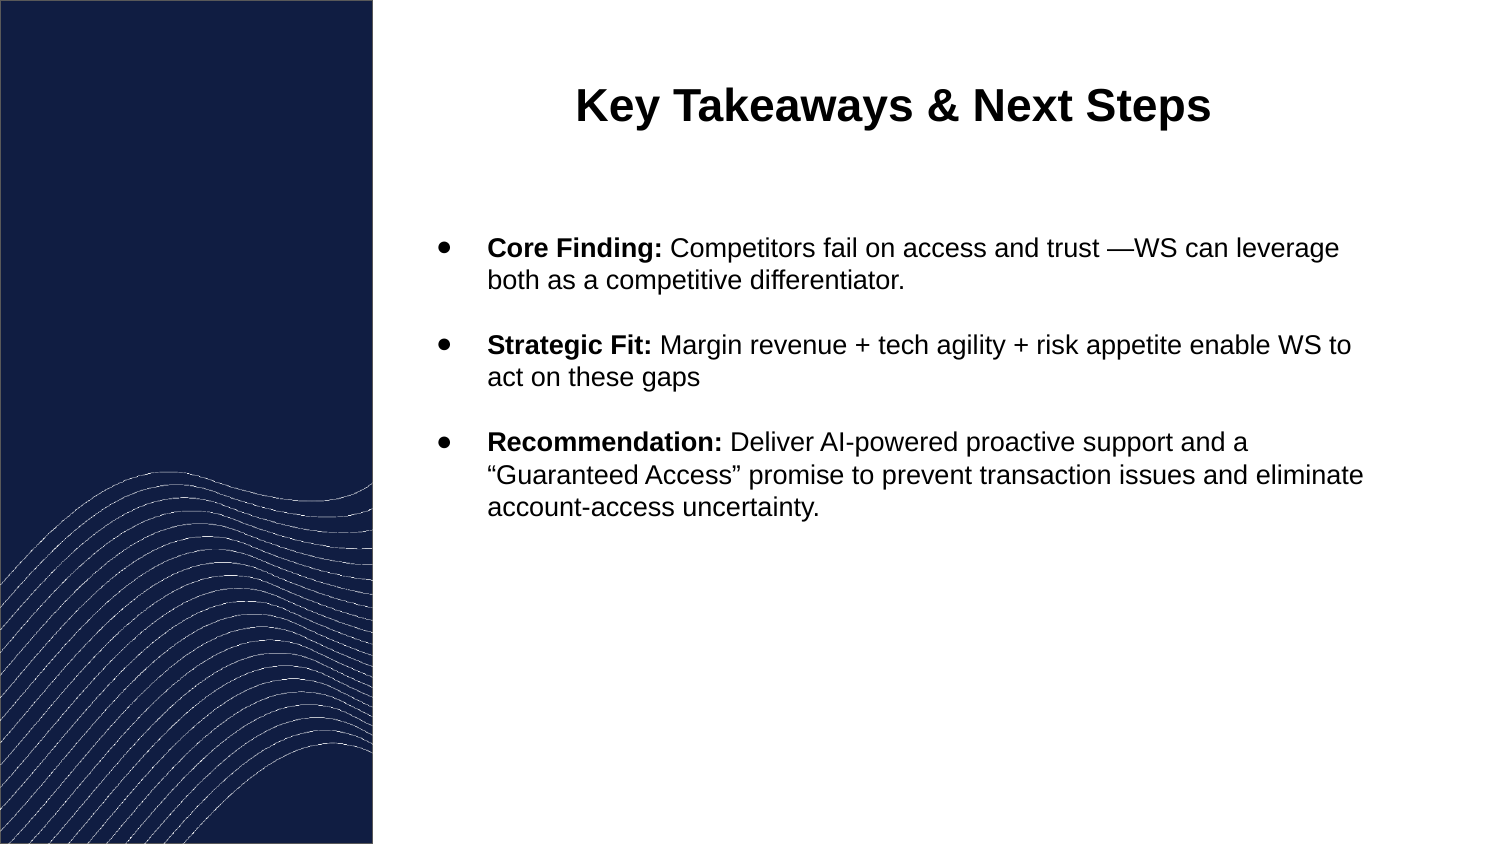

Key Takeaways & Next Steps

Core Finding: Competitors fail on access and trust —WS can leverage both as a competitive differentiator.

Strategic Fit: Margin revenue + tech agility + risk appetite enable WS to act on these gaps

Recommendation: Deliver AI-powered proactive support and a “Guaranteed Access” promise to prevent transaction issues and eliminate account-access uncertainty.